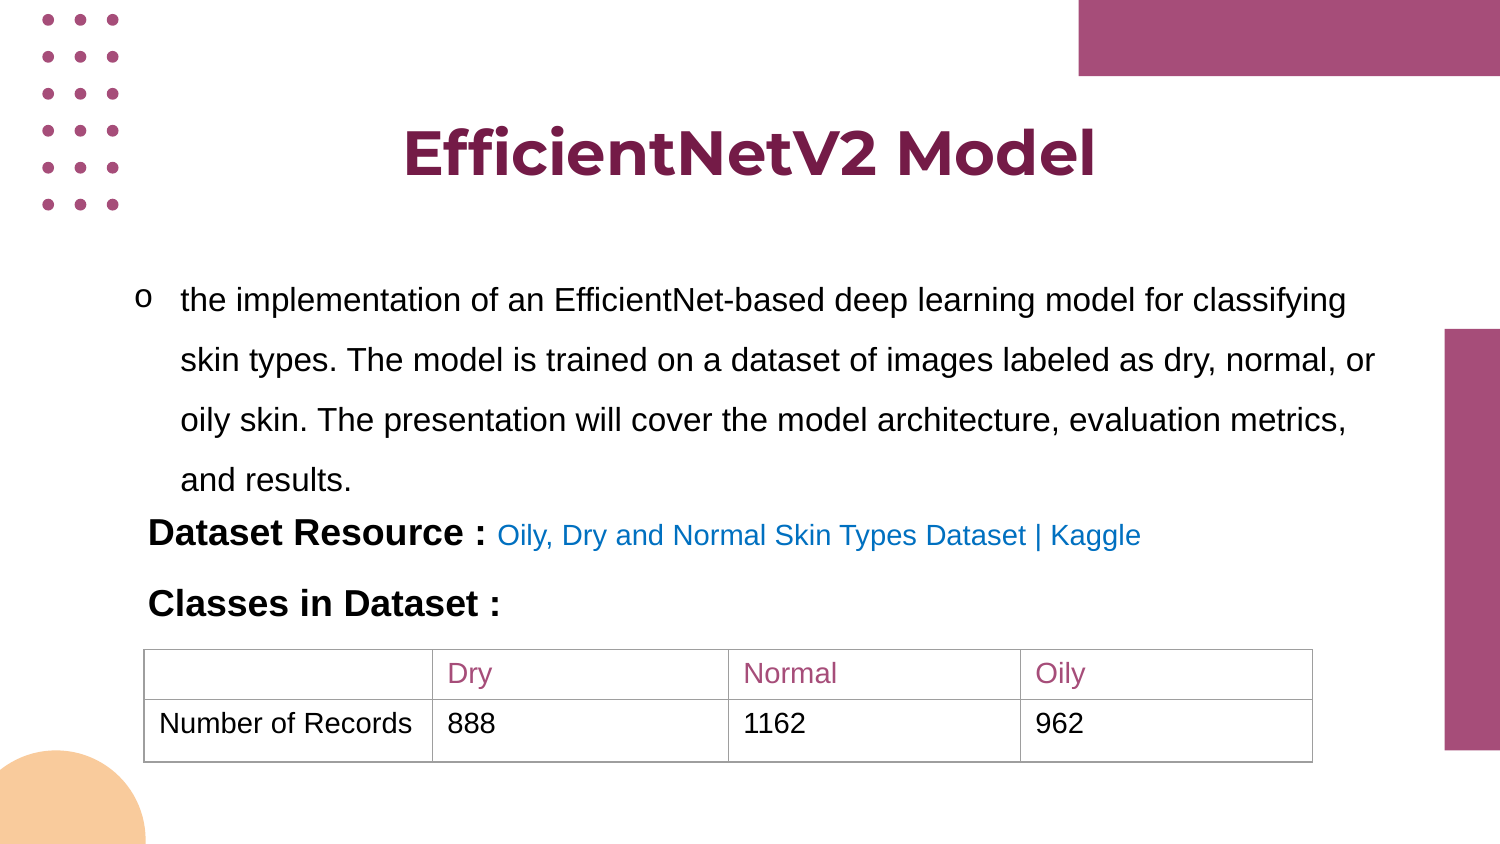

EfficientNetV2 Model
the implementation of an EfficientNet-based deep learning model for classifying skin types. The model is trained on a dataset of images labeled as dry, normal, or oily skin. The presentation will cover the model architecture, evaluation metrics, and results.

Dataset Resource : Oily, Dry and Normal Skin Types Dataset | Kaggle

Classes in Dataset :
|  | Dry | Normal | Oily |
| --- | --- | --- | --- |
| Number of Records | 888 | 1162 | 962 |